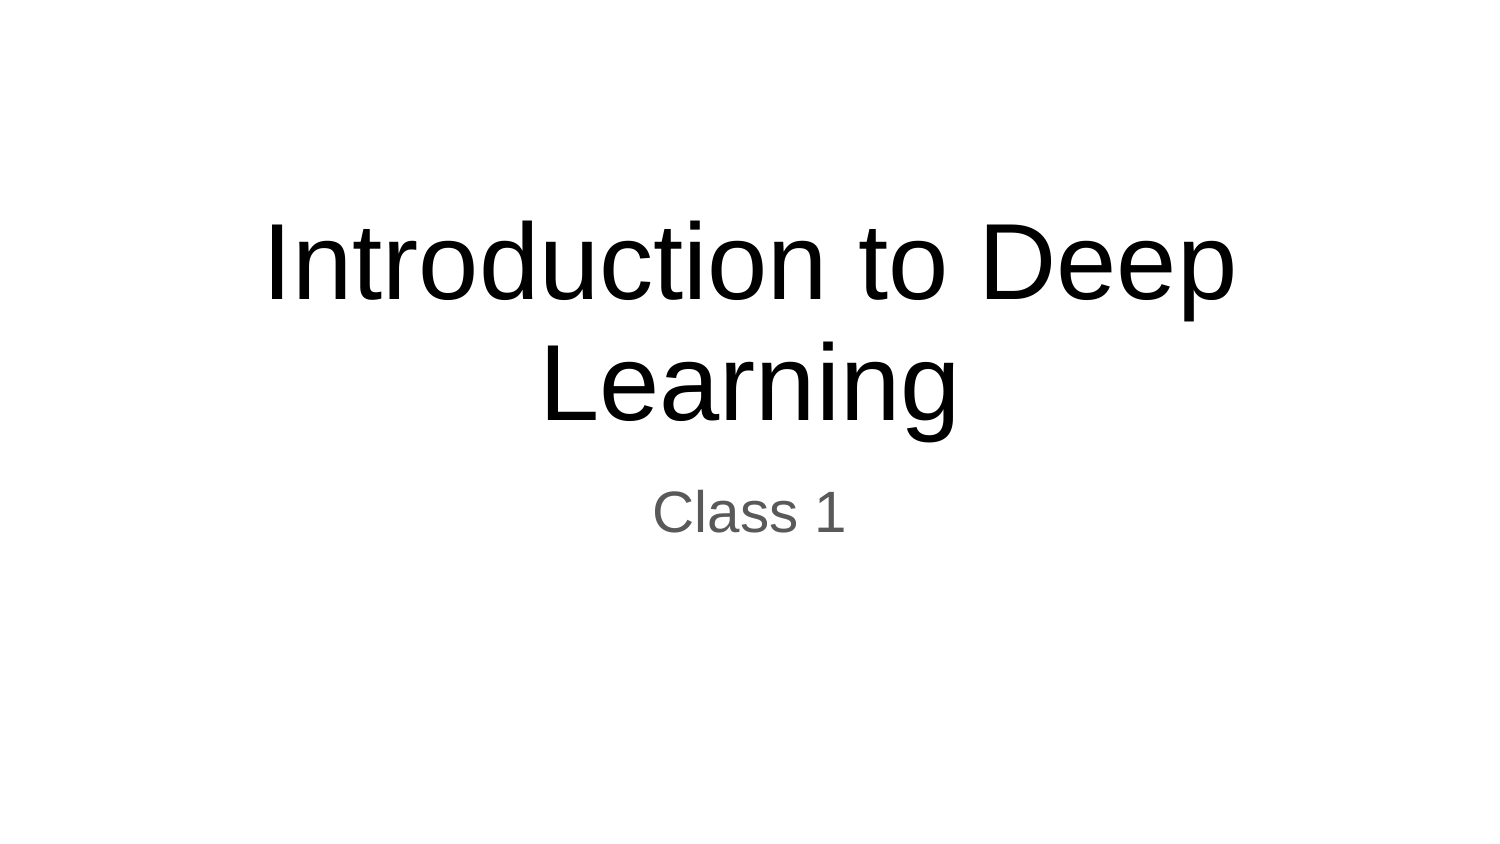

# Introduction to Deep Learning
Class 1